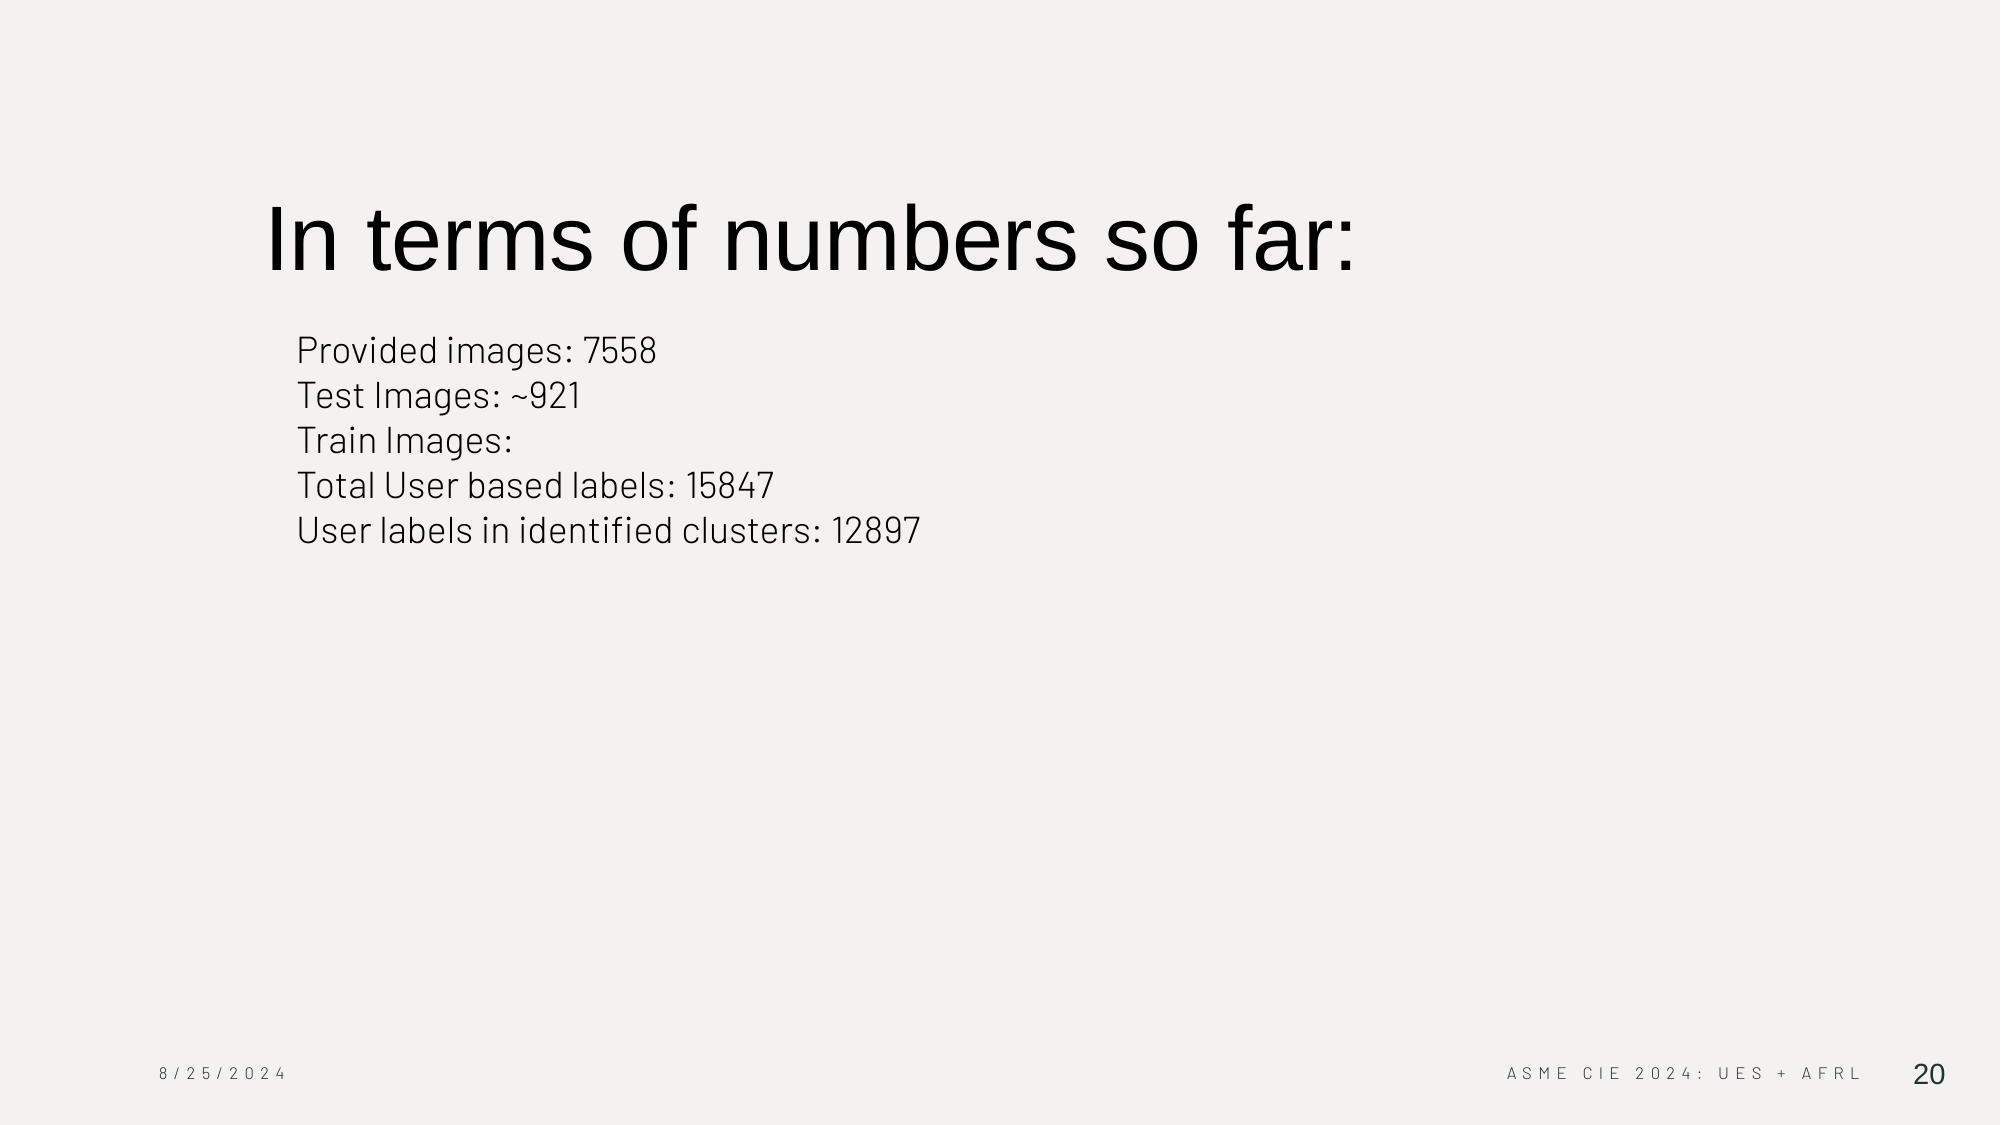

In terms of numbers so far:
Provided images: 7558
Test Images: ~921
Train Images:
Total User based labels: 15847
User labels in identified clusters: 12897
8/25/2024
ASME CIE 2024: UES + AFRL
20